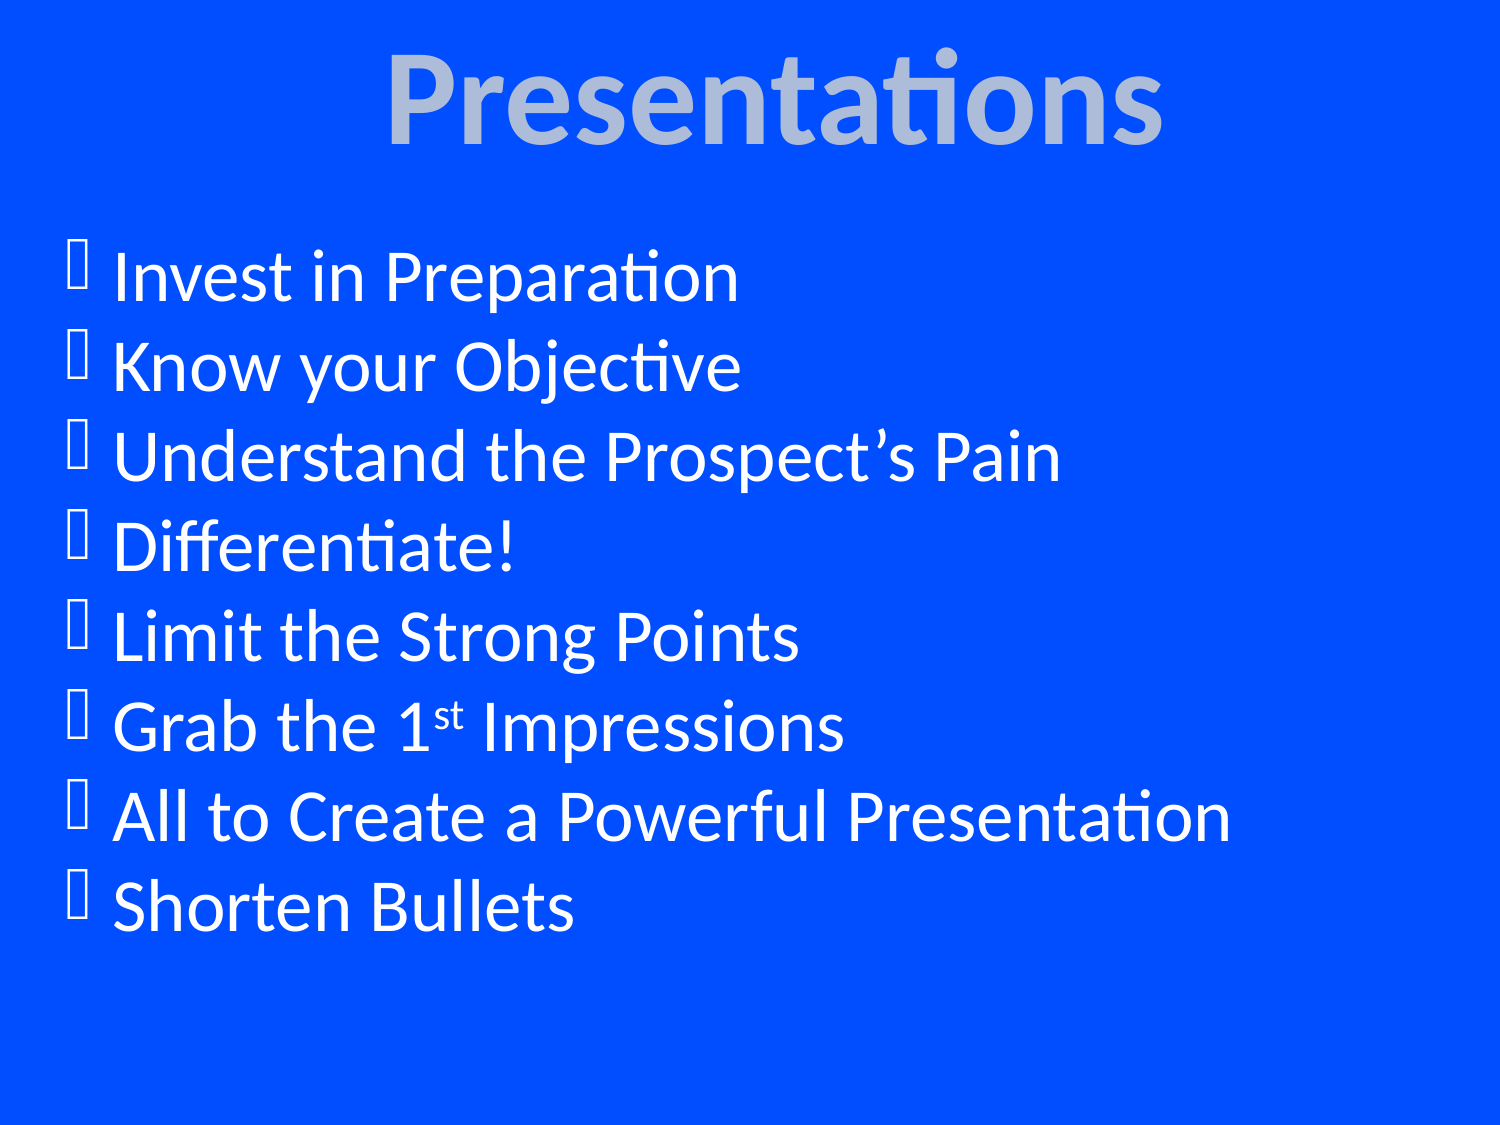

Presentations
Invest in Preparation
Know your Objective
Understand the Prospect’s Pain
Differentiate!
Limit the Strong Points
Grab the 1st Impressions
All to Create a Powerful Presentation
Shorten Bullets